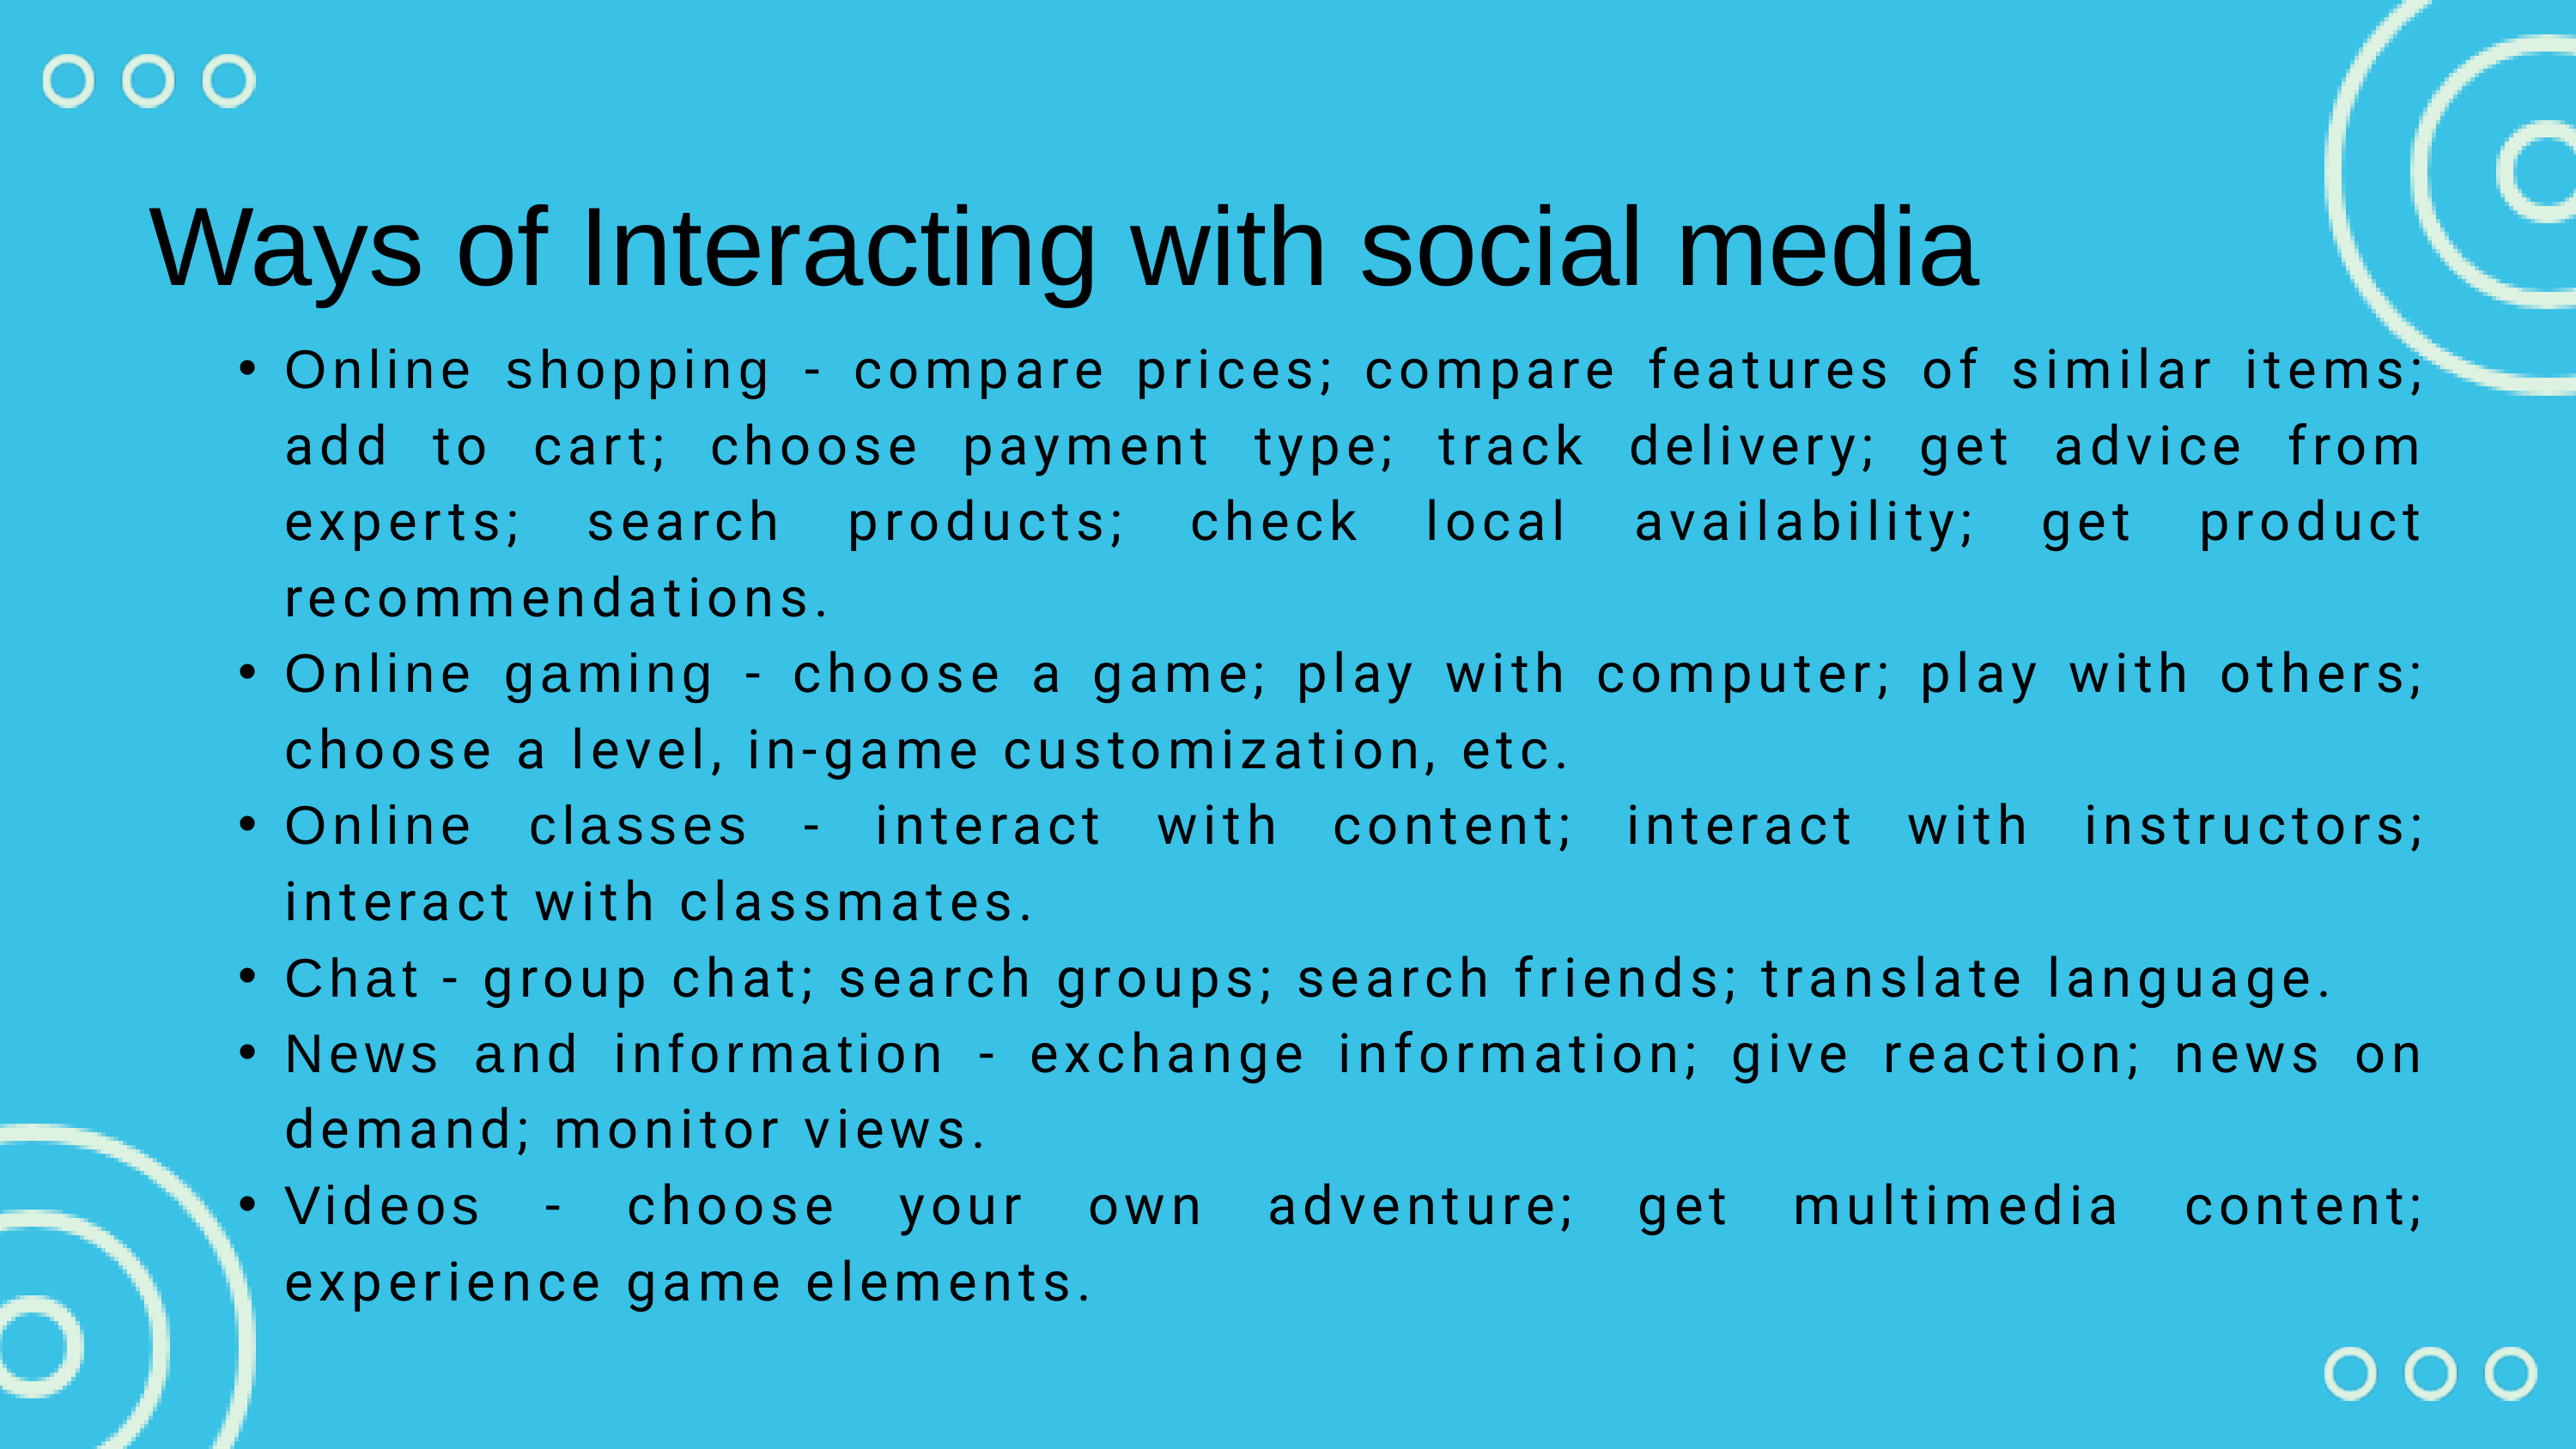

Ways of Interacting with social media
Online shopping - compare prices; compare features of similar items; add to cart; choose payment type; track delivery; get advice from experts; search products; check local availability; get product recommendations.
Online gaming - choose a game; play with computer; play with others; choose a level, in-game customization, etc.
Online classes - interact with content; interact with instructors; interact with classmates.
Chat - group chat; search groups; search friends; translate language.
News and information - exchange information; give reaction; news on demand; monitor views.
Videos - choose your own adventure; get multimedia content; experience game elements.